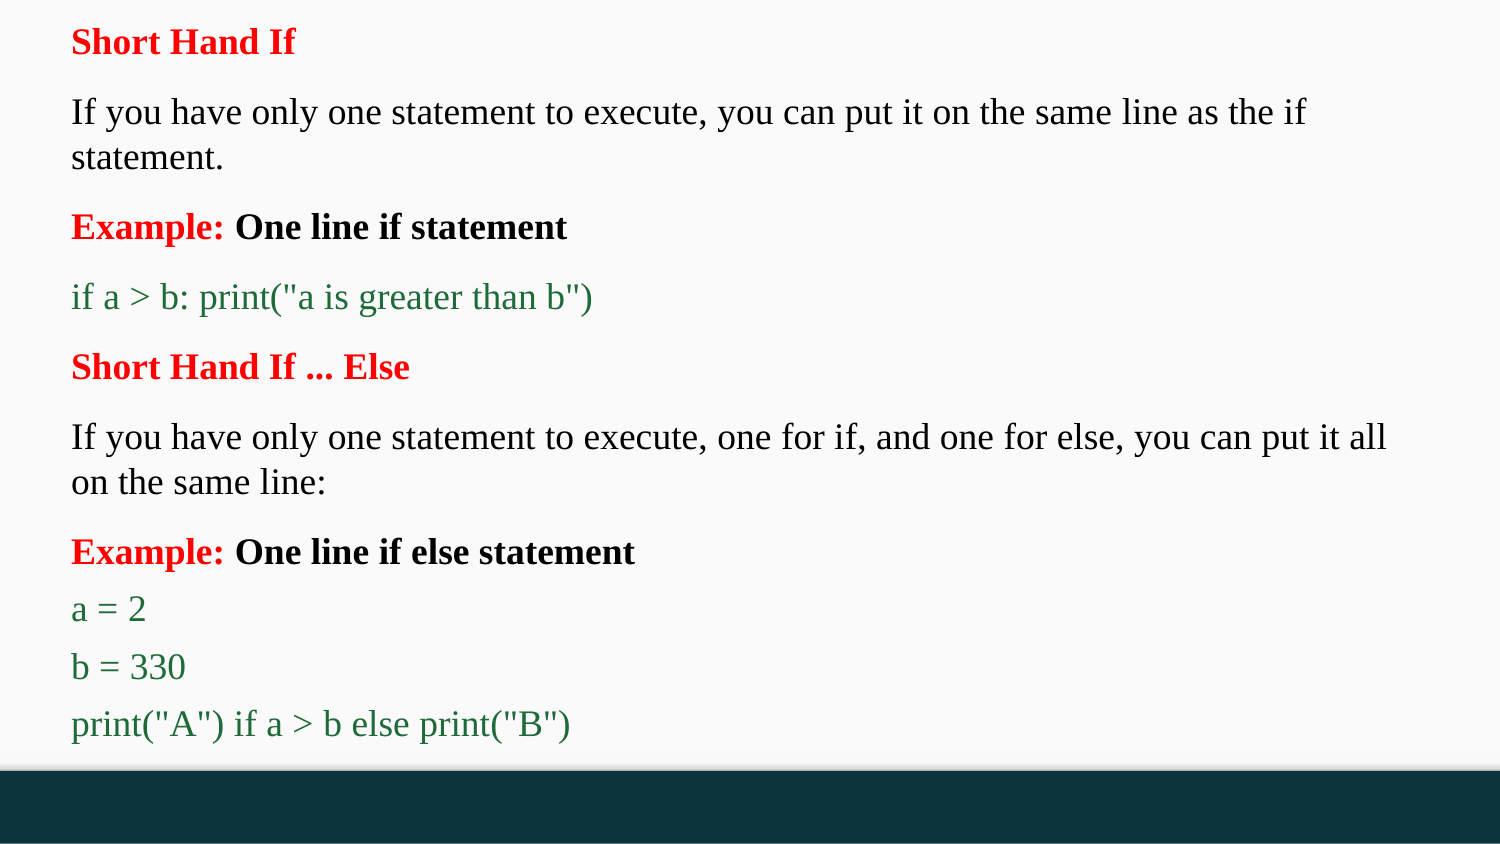

Short Hand If
If you have only one statement to execute, you can put it on the same line as the if statement.
Example: One line if statement
if a > b: print("a is greater than b")
Short Hand If ... Else
If you have only one statement to execute, one for if, and one for else, you can put it all on the same line:
Example: One line if else statement
a = 2
b = 330
print("A") if a > b else print("B")